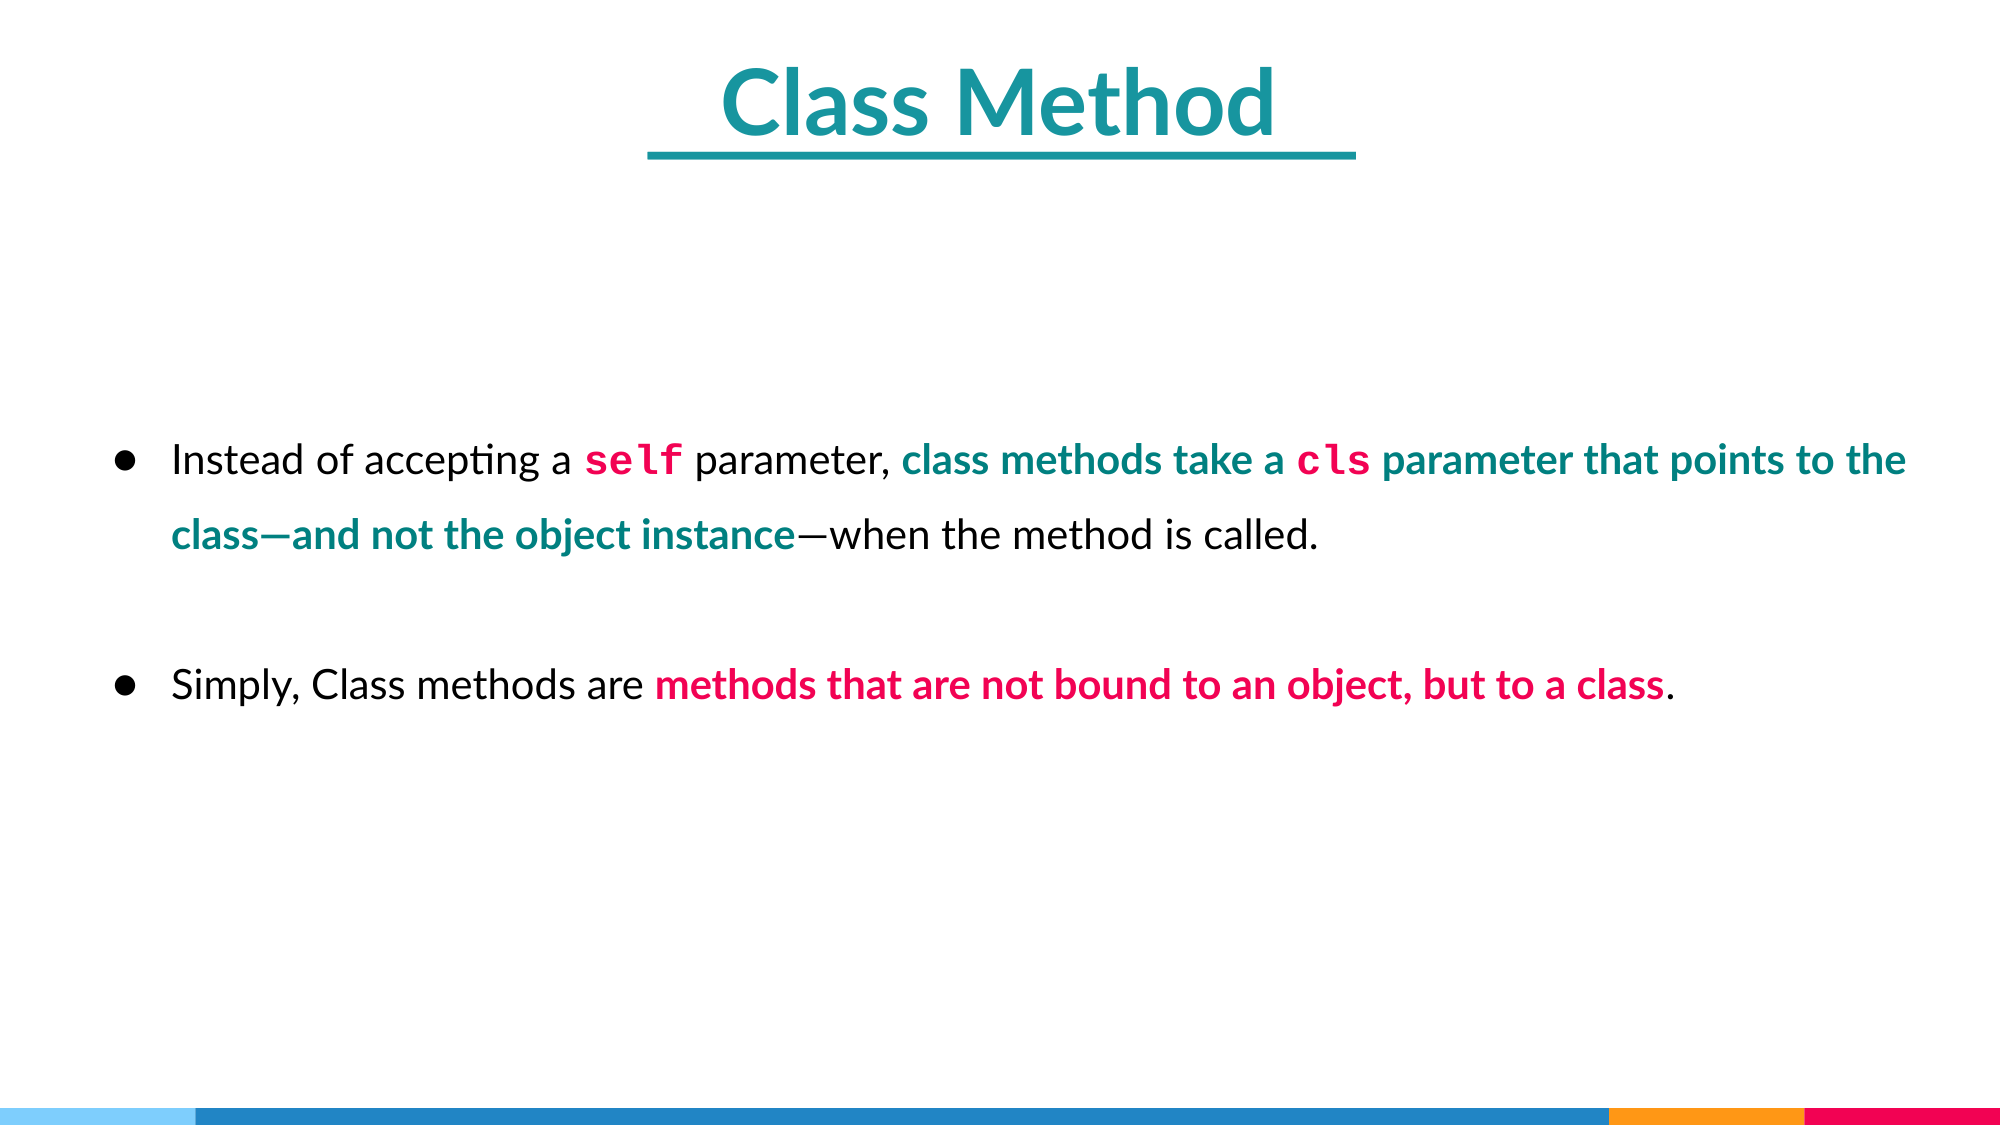

Class Method

Instead of accepting a self parameter, class methods take a cls parameter that points to the class—and not the object instance—when the method is called.

Simply, Class methods are methods that are not bound to an object, but to a class.